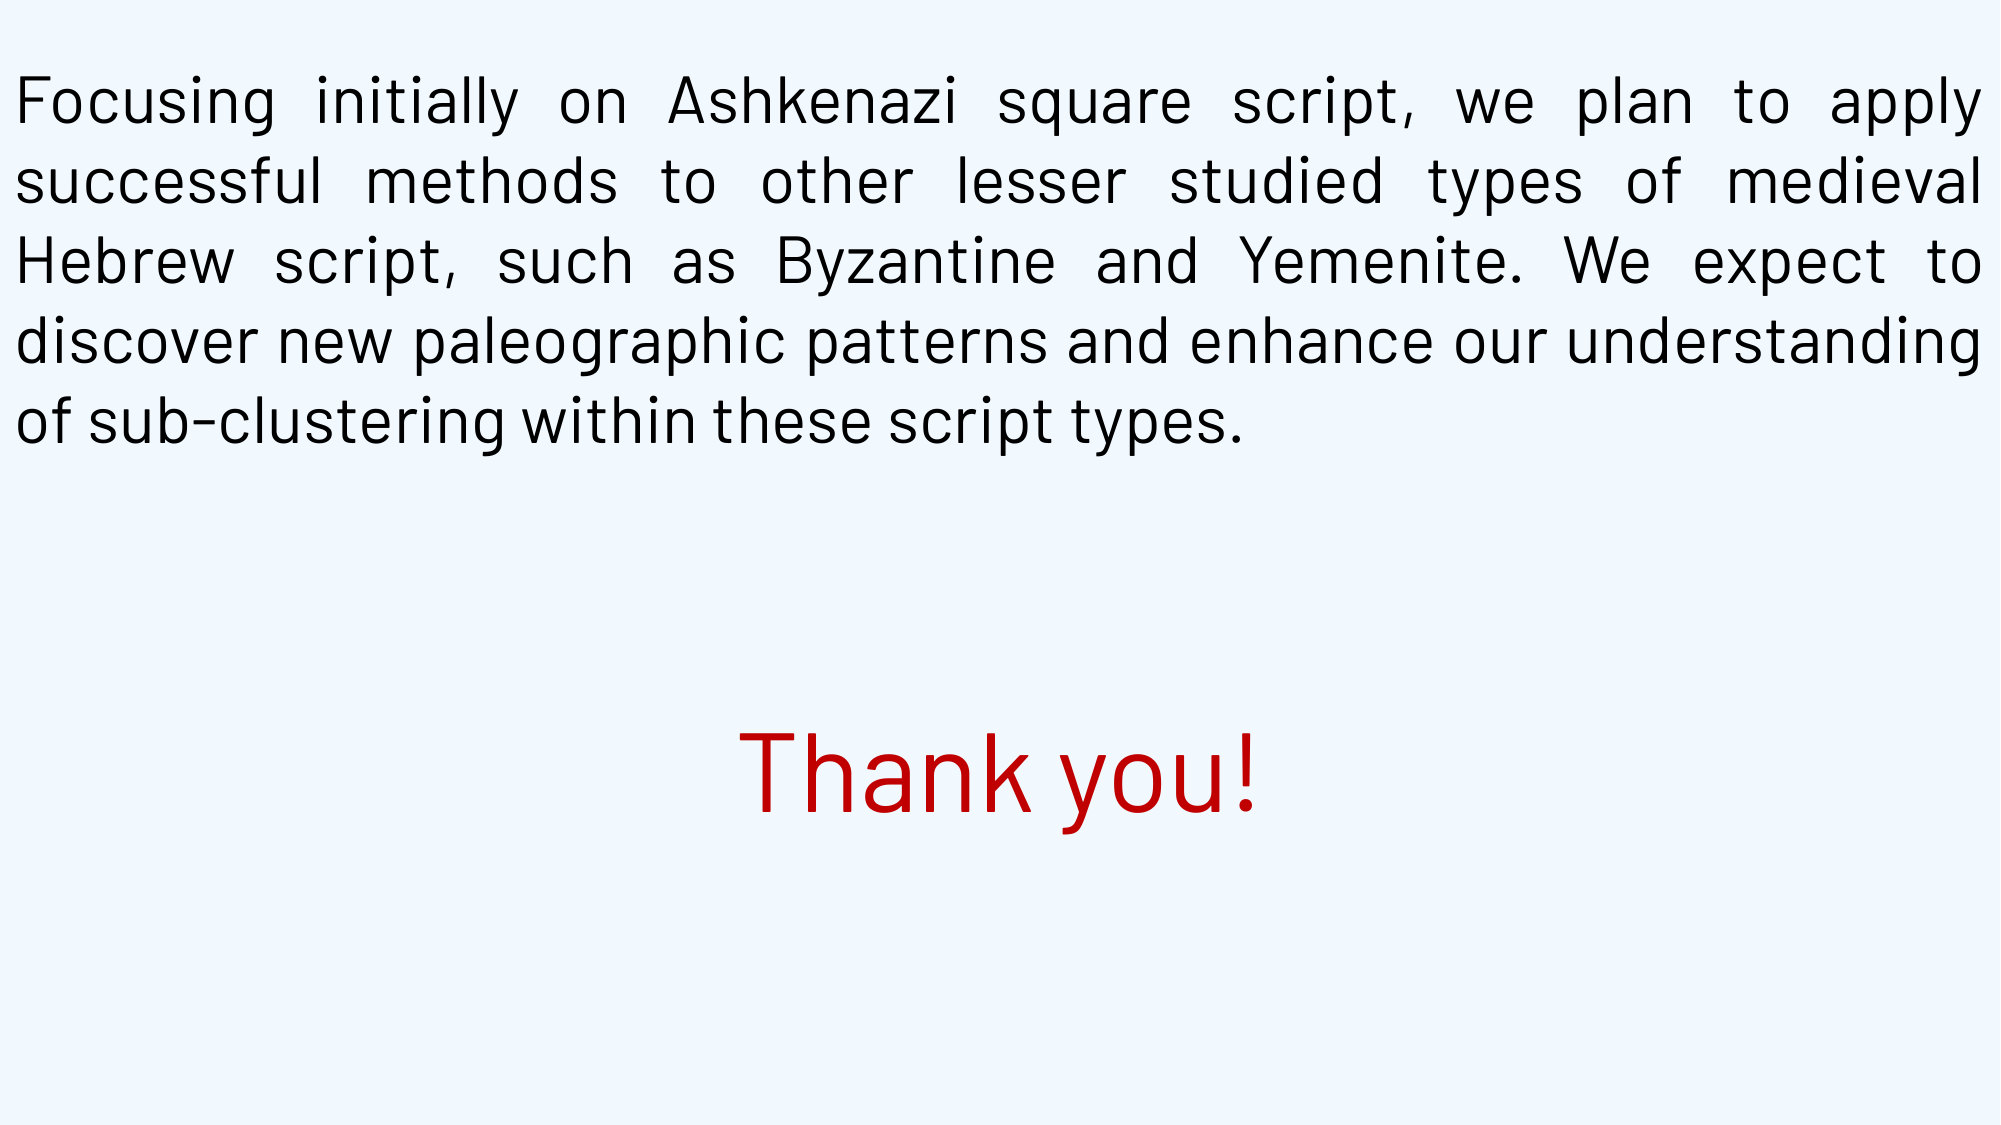

Focusing initially on Ashkenazi square script, we plan to apply successful methods to other lesser studied types of medieval Hebrew script, such as Byzantine and Yemenite. We expect to discover new paleographic patterns and enhance our understanding of sub-clustering within these script types.
Thank you!